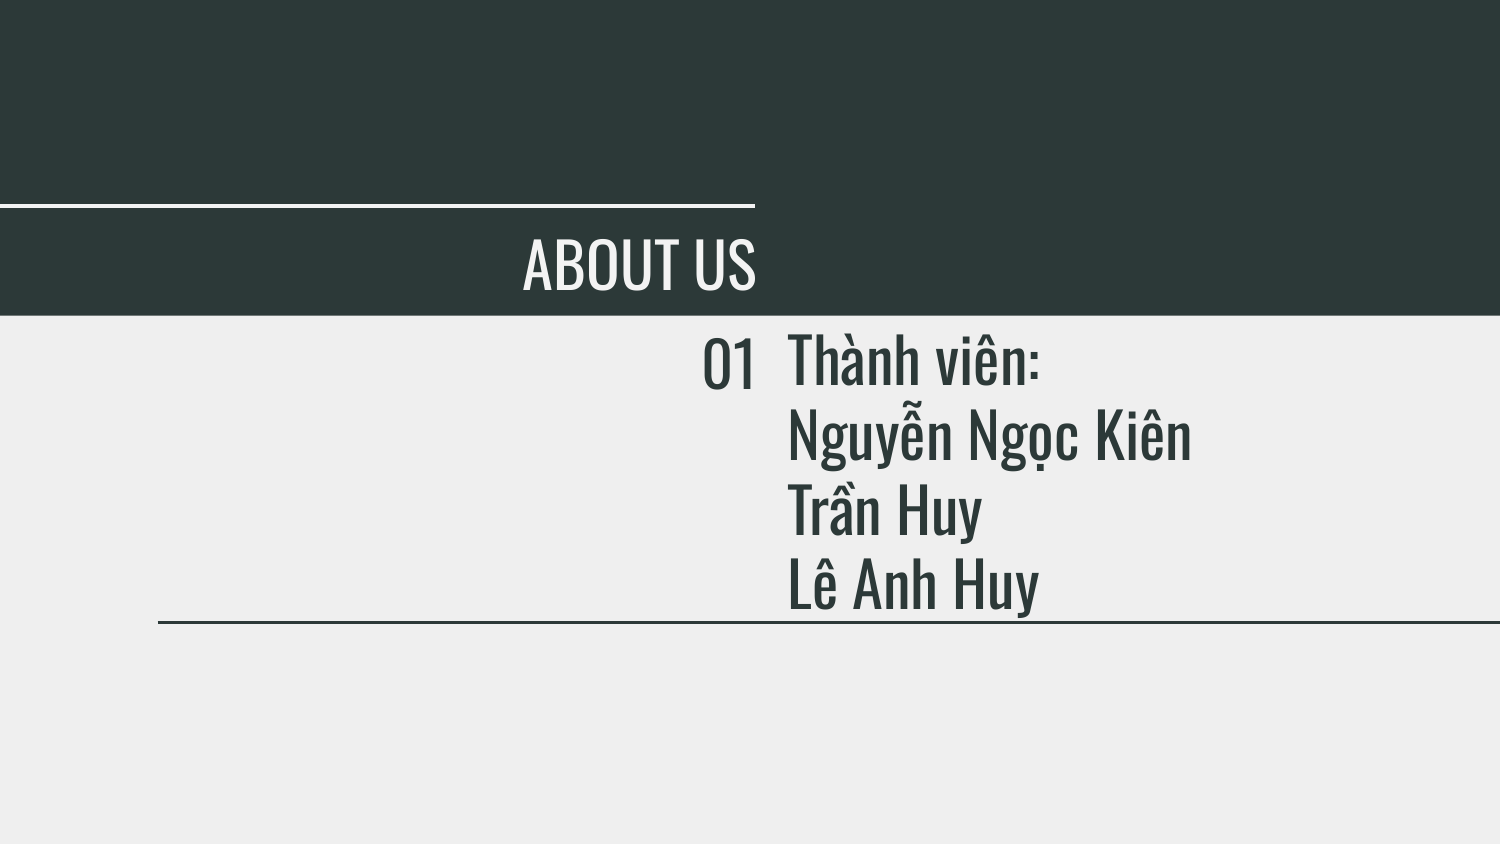

ABOUT US
# 01
Thành viên:
Nguyễn Ngọc Kiên
Trần Huy
Lê Anh Huy